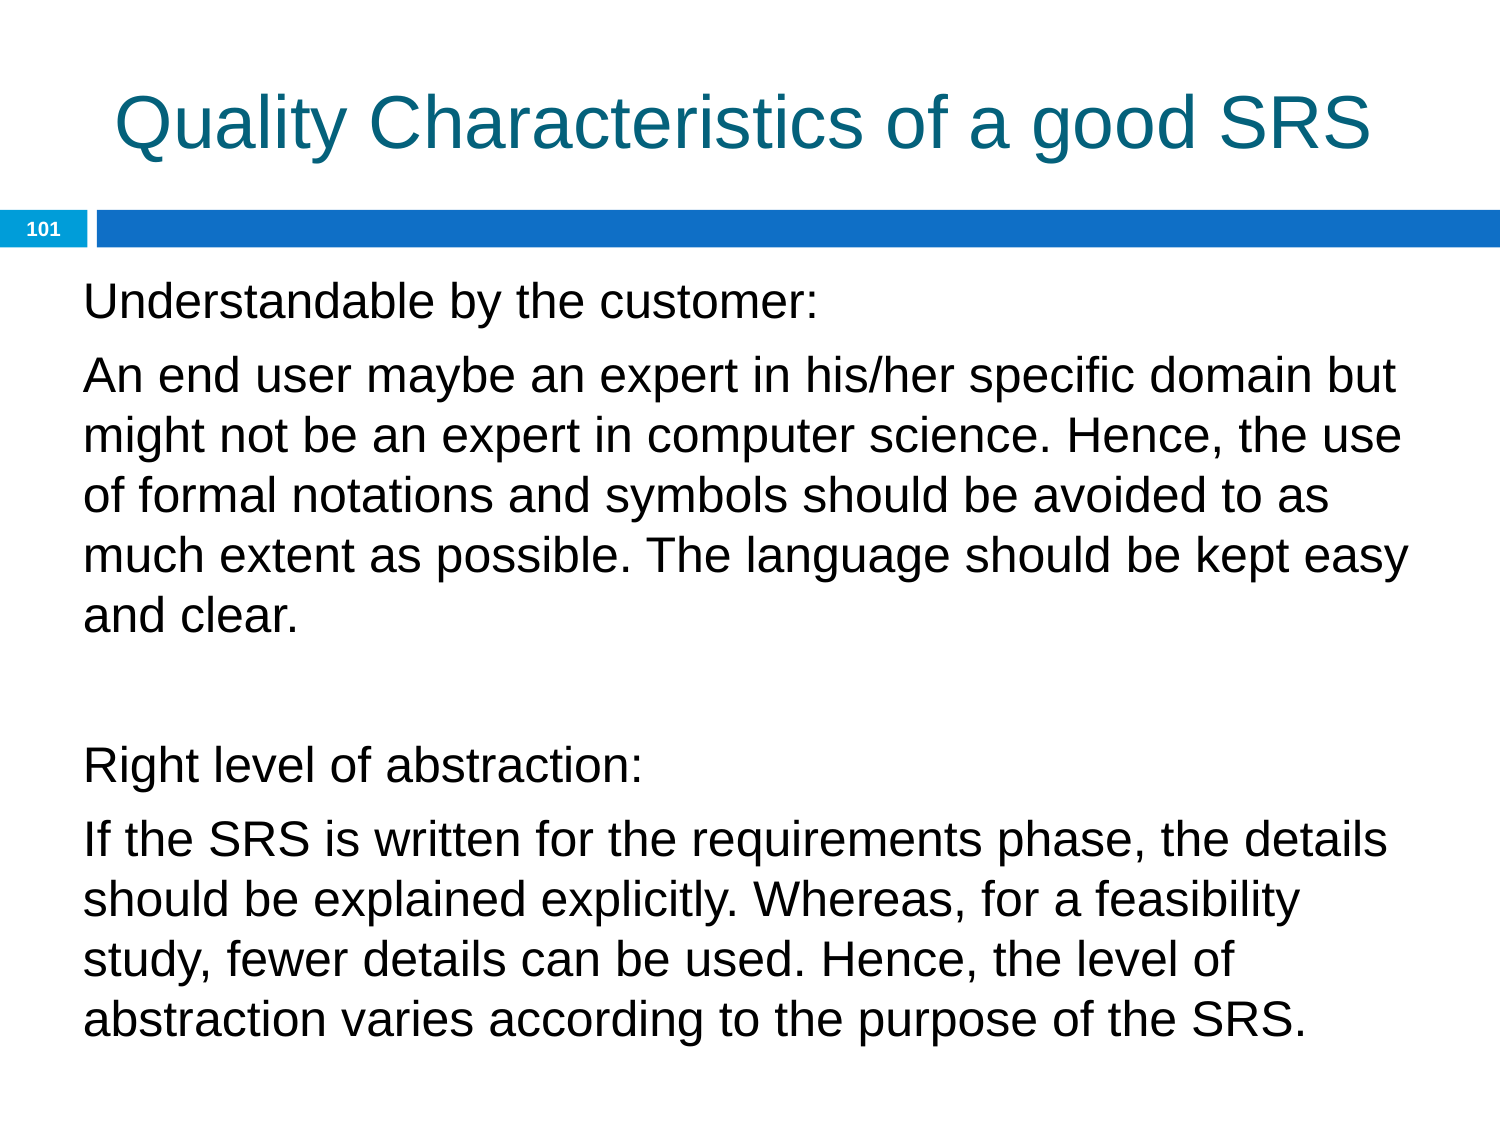

# Quality Characteristics of a good SRS
101
Understandable by the customer:
An end user maybe an expert in his/her specific domain but might not be an expert in computer science. Hence, the use of formal notations and symbols should be avoided to as much extent as possible. The language should be kept easy and clear.

Right level of abstraction:
If the SRS is written for the requirements phase, the details should be explained explicitly. Whereas, for a feasibility study, fewer details can be used. Hence, the level of abstraction varies according to the purpose of the SRS.